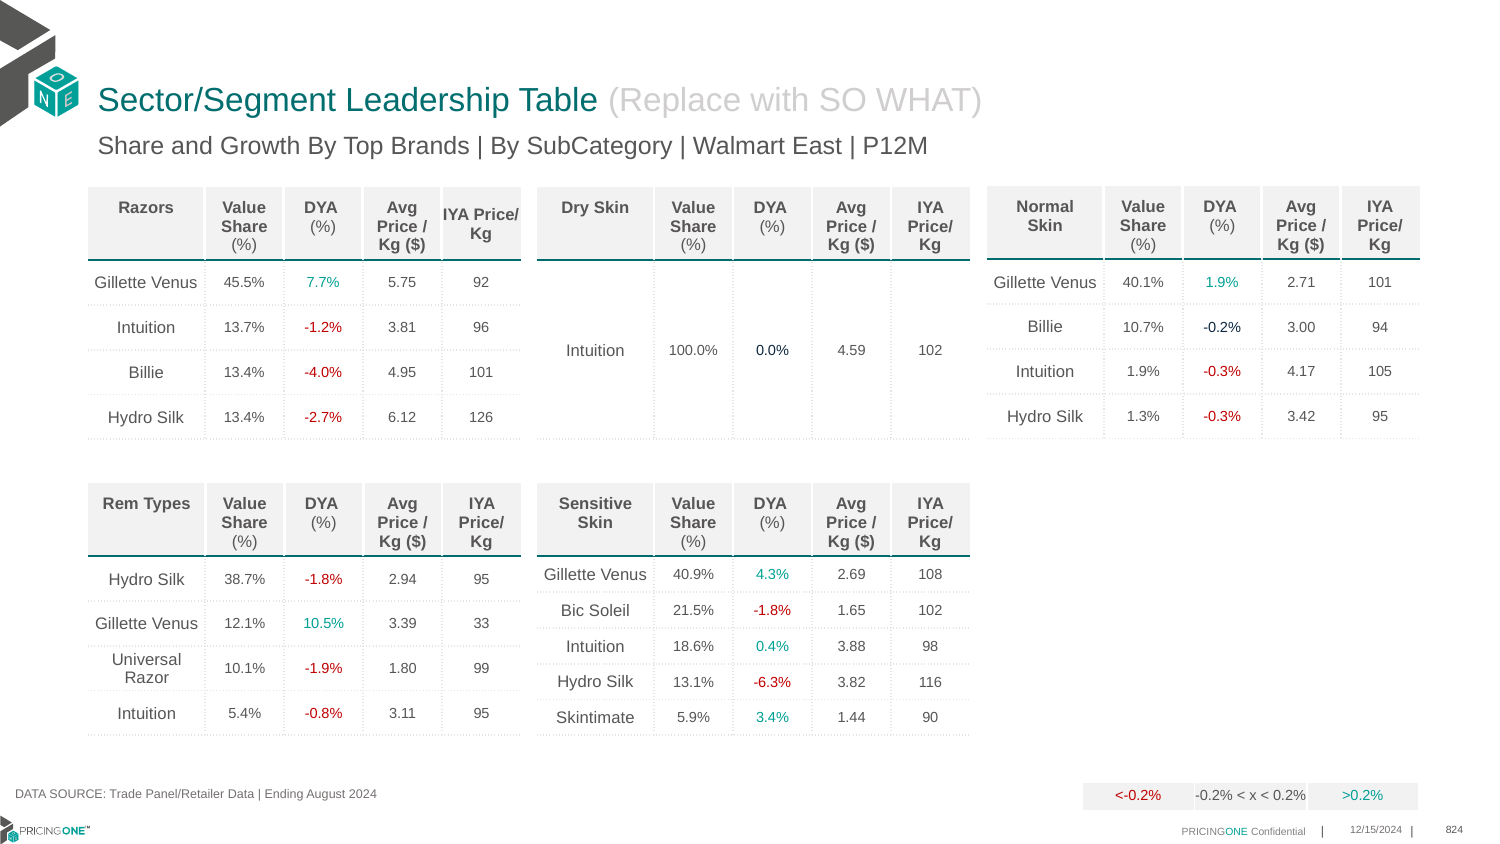

# Sector/Segment Leadership Table (Replace with SO WHAT)
Share and Growth By Top Brands | By SubCategory | Walmart East | P12M
| Normal Skin | Value Share (%) | DYA (%) | Avg Price /Kg ($) | IYA Price/Kg |
| --- | --- | --- | --- | --- |
| Gillette Venus | 40.1% | 1.9% | 2.71 | 101 |
| Billie | 10.7% | -0.2% | 3.00 | 94 |
| Intuition | 1.9% | -0.3% | 4.17 | 105 |
| Hydro Silk | 1.3% | -0.3% | 3.42 | 95 |
| Razors | Value Share (%) | DYA (%) | Avg Price /Kg ($) | IYA Price/ Kg |
| --- | --- | --- | --- | --- |
| Gillette Venus | 45.5% | 7.7% | 5.75 | 92 |
| Intuition | 13.7% | -1.2% | 3.81 | 96 |
| Billie | 13.4% | -4.0% | 4.95 | 101 |
| Hydro Silk | 13.4% | -2.7% | 6.12 | 126 |
| Dry Skin | Value Share (%) | DYA (%) | Avg Price /Kg ($) | IYA Price/Kg |
| --- | --- | --- | --- | --- |
| Intuition | 100.0% | 0.0% | 4.59 | 102 |
| Rem Types | Value Share (%) | DYA (%) | Avg Price /Kg ($) | IYA Price/Kg |
| --- | --- | --- | --- | --- |
| Hydro Silk | 38.7% | -1.8% | 2.94 | 95 |
| Gillette Venus | 12.1% | 10.5% | 3.39 | 33 |
| Universal Razor | 10.1% | -1.9% | 1.80 | 99 |
| Intuition | 5.4% | -0.8% | 3.11 | 95 |
| Sensitive Skin | Value Share (%) | DYA (%) | Avg Price /Kg ($) | IYA Price/Kg |
| --- | --- | --- | --- | --- |
| Gillette Venus | 40.9% | 4.3% | 2.69 | 108 |
| Bic Soleil | 21.5% | -1.8% | 1.65 | 102 |
| Intuition | 18.6% | 0.4% | 3.88 | 98 |
| Hydro Silk | 13.1% | -6.3% | 3.82 | 116 |
| Skintimate | 5.9% | 3.4% | 1.44 | 90 |
DATA SOURCE: Trade Panel/Retailer Data | Ending August 2024
| <-0.2% | -0.2% < x < 0.2% | >0.2% |
| --- | --- | --- |

12/15/2024
824